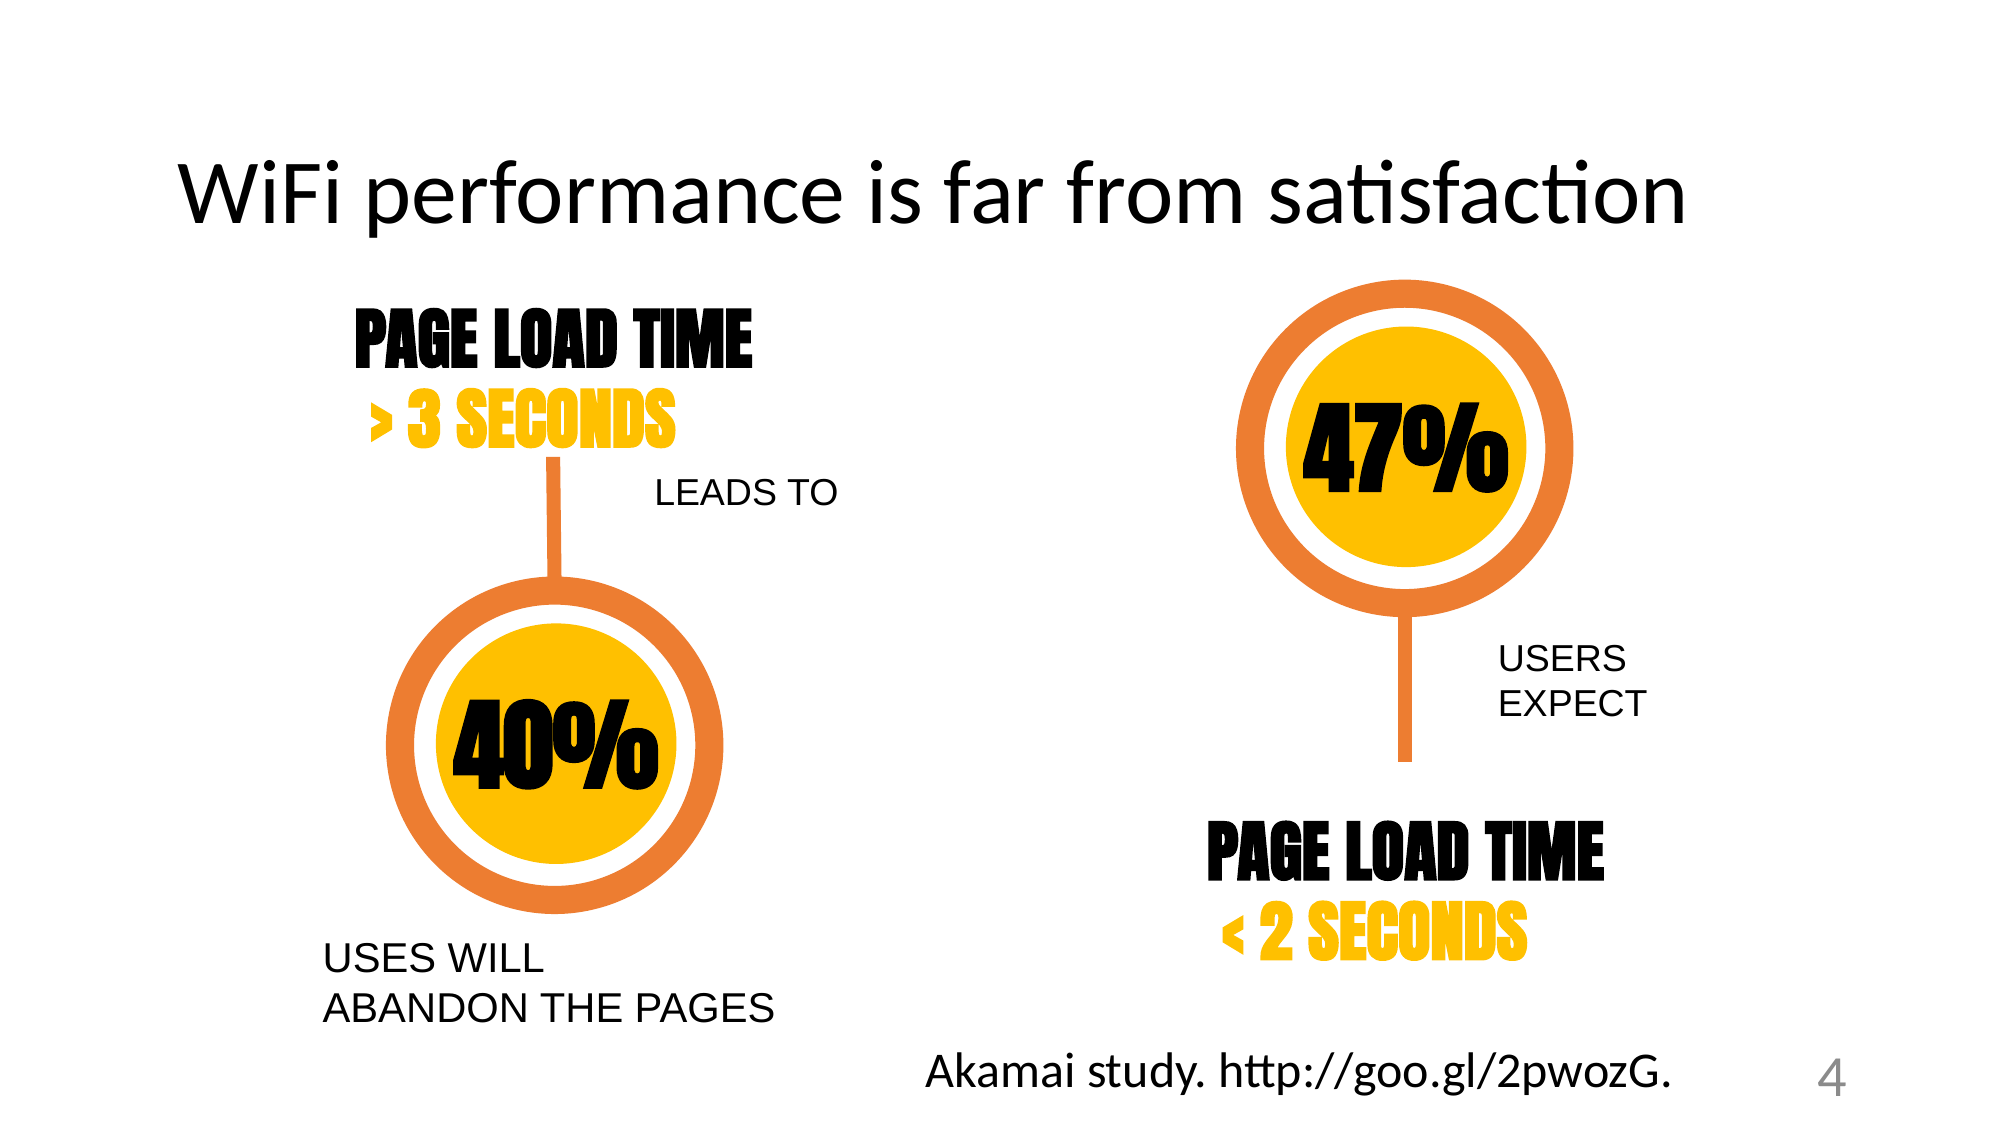

WiFi performance is far from satisfaction
PAGE LOAD TIME
 > 3 SECONDS

47%
LEADS TO

USERS
EXPECT

40%
PAGE LOAD TIME
 < 2 SECONDS
USES WILL
ABANDON THE PAGES
Akamai study. http://goo.gl/2pwozG.
4